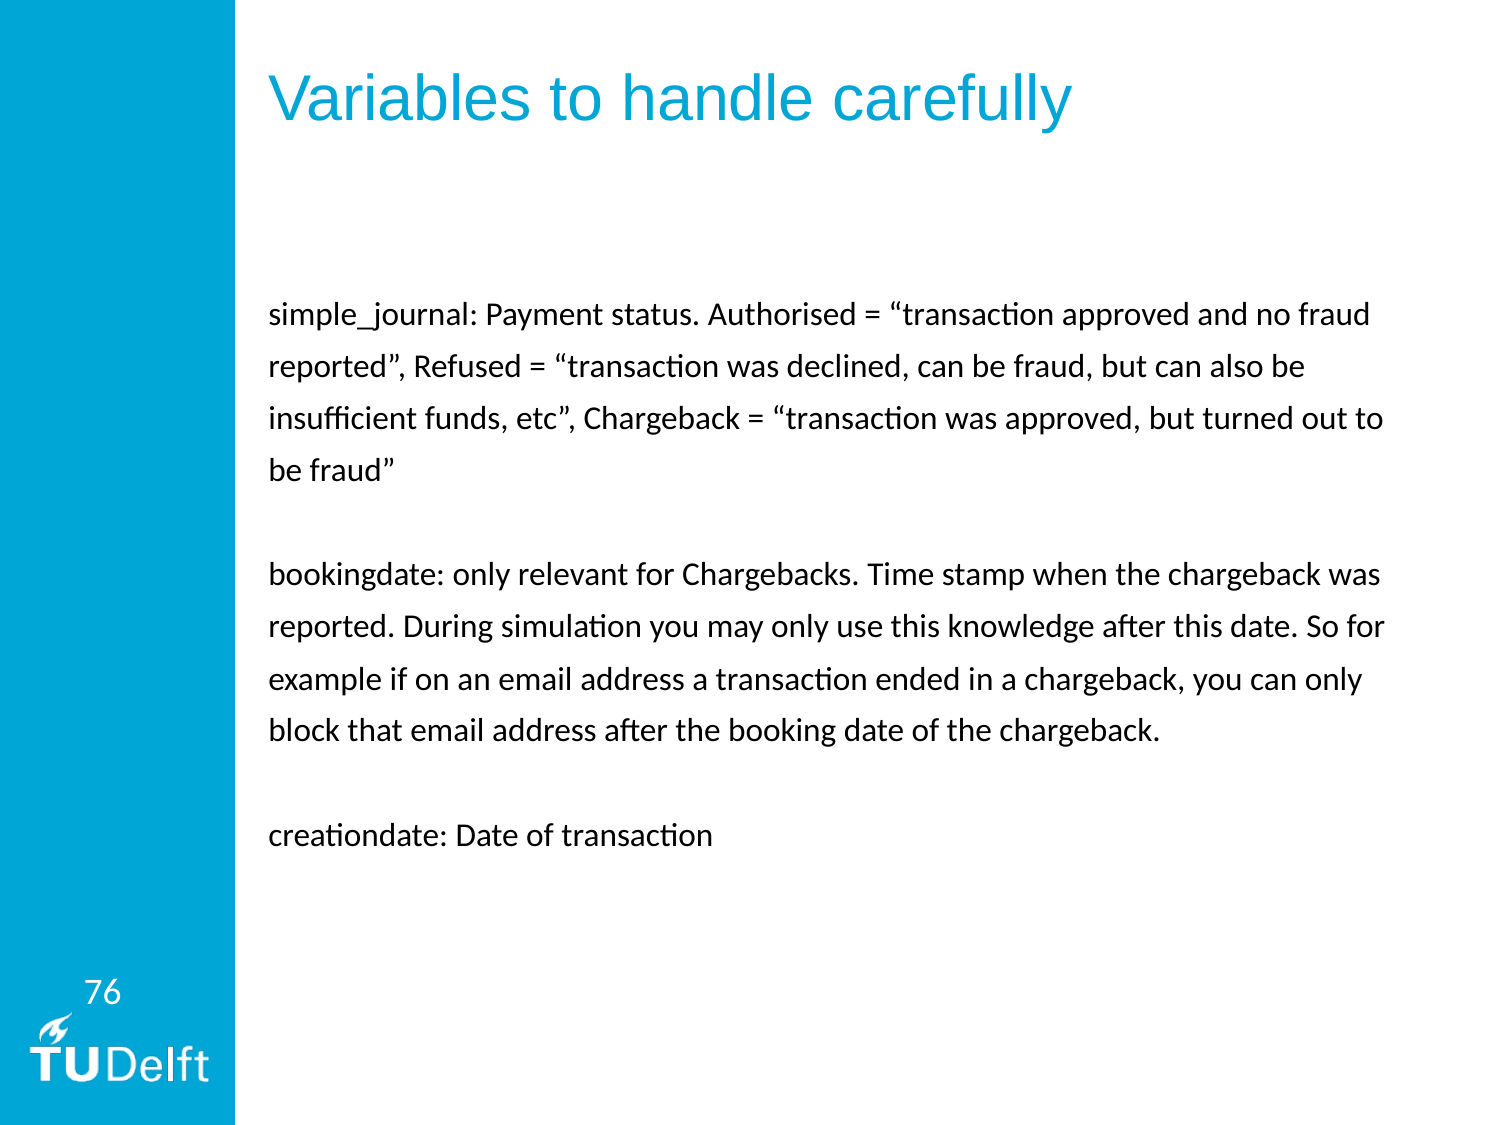

# Variables to handle carefully
simple_journal: Payment status. Authorised = “transaction approved and no fraud reported”, Refused = “transaction was declined, can be fraud, but can also be insufficient funds, etc”, Chargeback = “transaction was approved, but turned out to be fraud”

bookingdate: only relevant for Chargebacks. Time stamp when the chargeback was reported. During simulation you may only use this knowledge after this date. So for example if on an email address a transaction ended in a chargeback, you can only block that email address after the booking date of the chargeback.

creationdate: Date of transaction